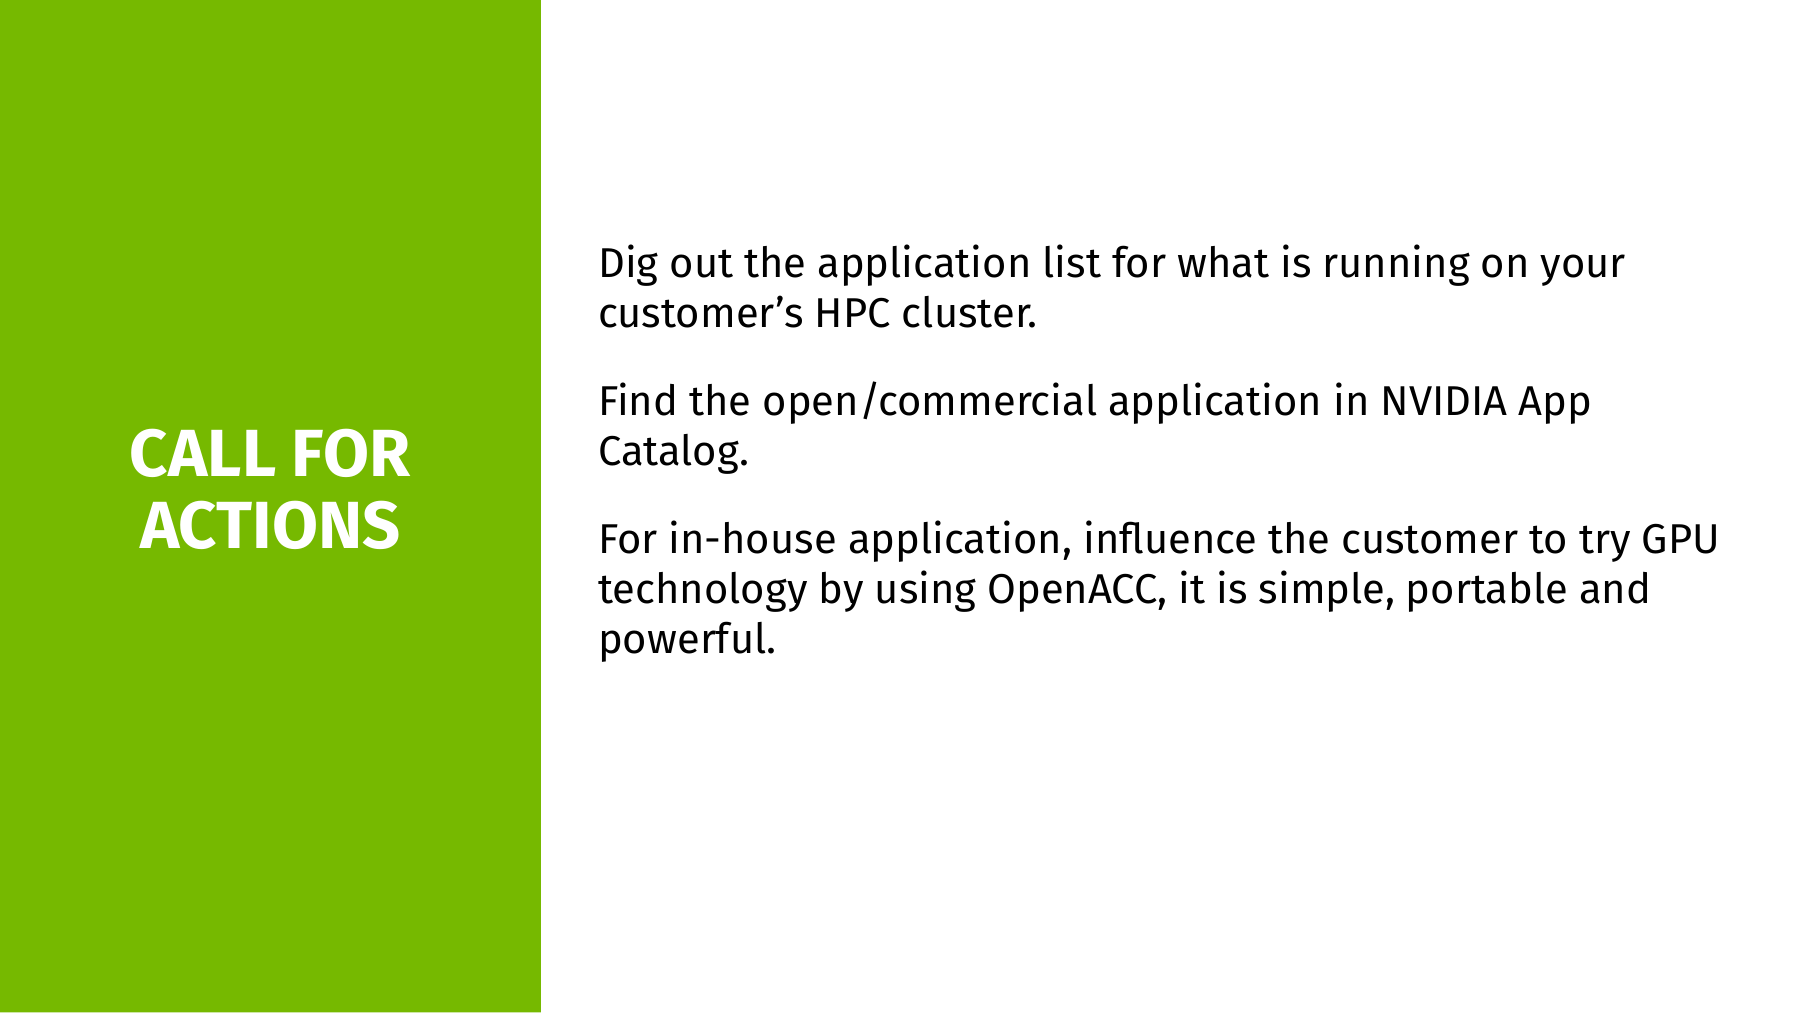

Dig out the application list for what is running on your customer’s HPC cluster.
Find the open/commercial application in NVIDIA App Catalog.
For in-house application, influence the customer to try GPU technology by using OpenACC, it is simple, portable and powerful.

Call for Actions